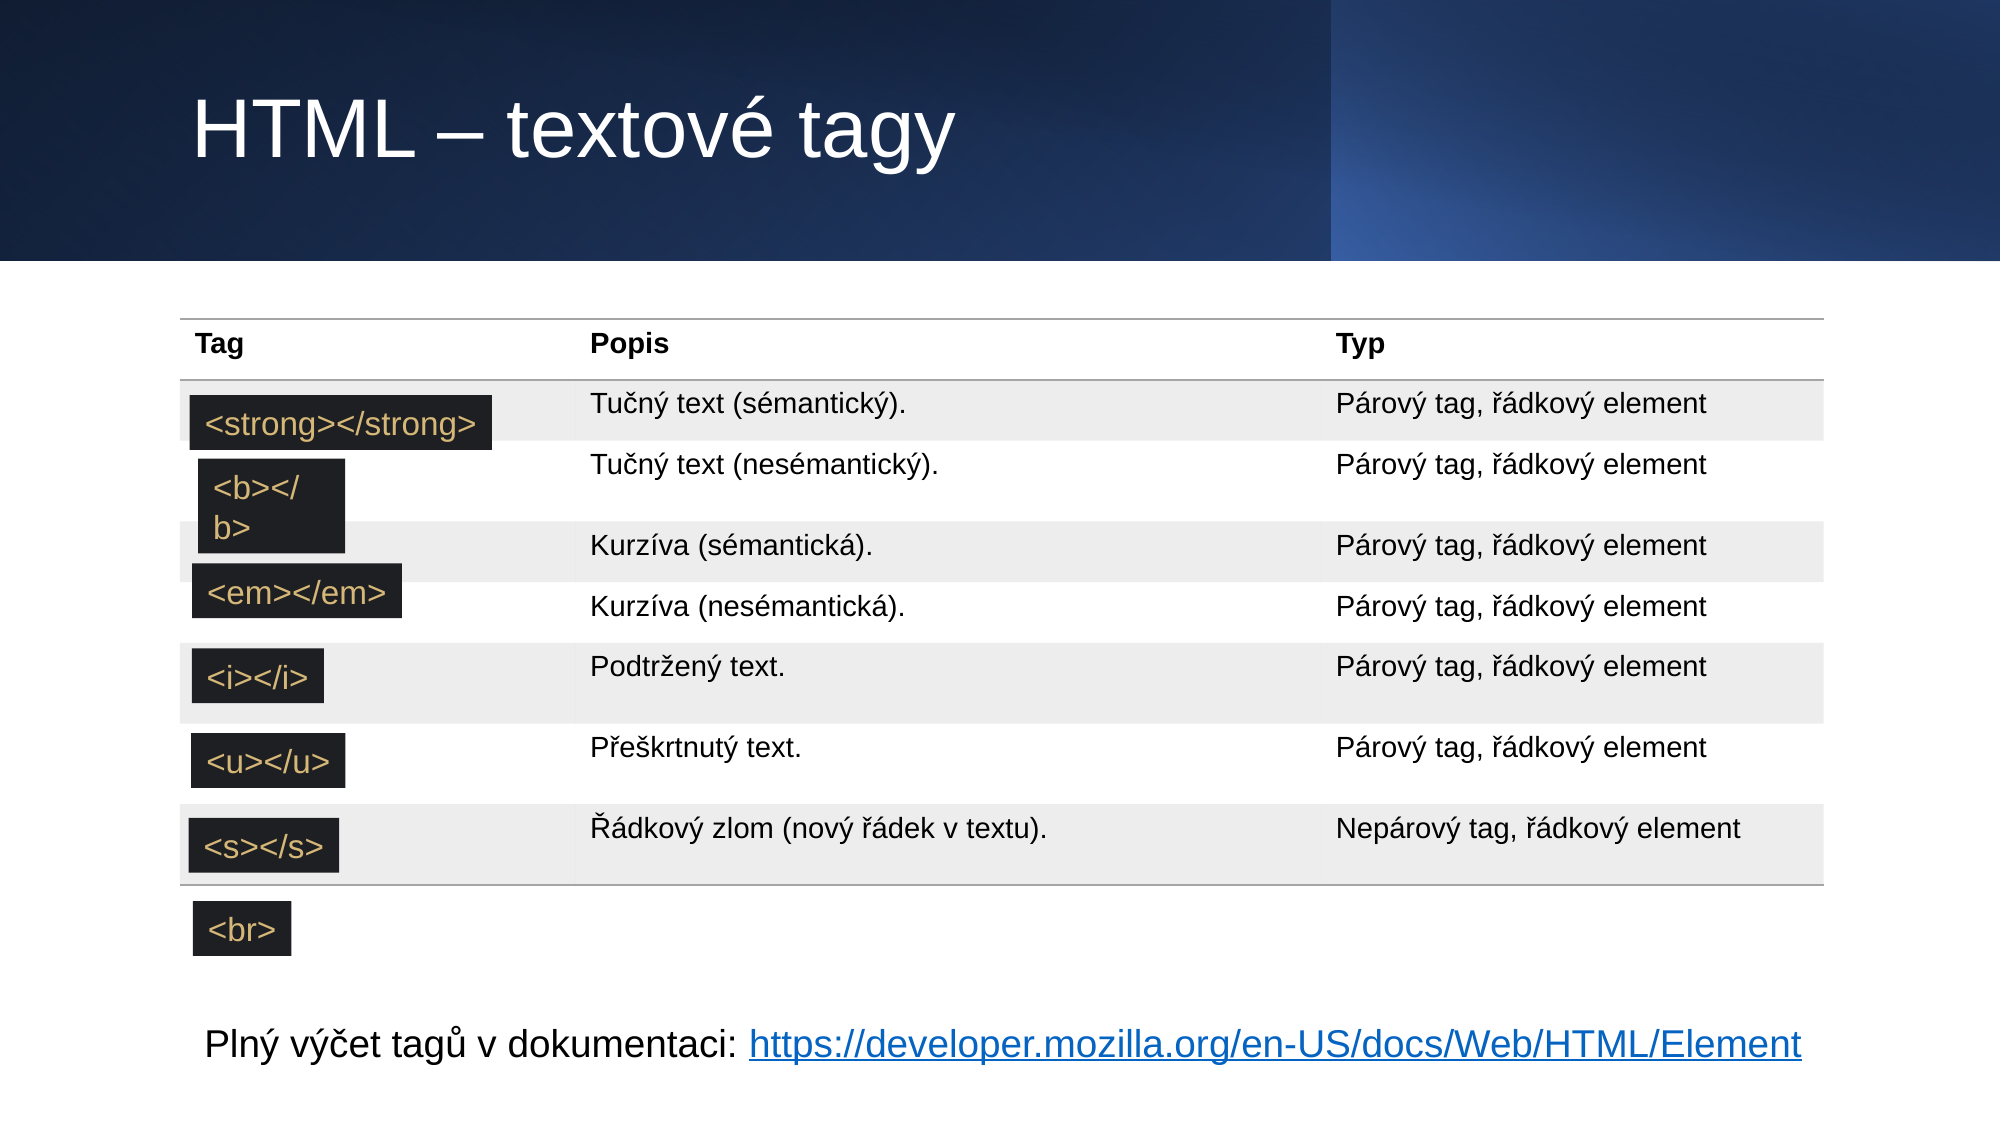

# HTML – textové tagy
| Tag | Popis | Typ |
| --- | --- | --- |
|  | Tučný text (sémantický). | Párový tag, řádkový element |
|  | Tučný text (nesémantický). | Párový tag, řádkový element |
|  | Kurzíva (sémantická). | Párový tag, řádkový element |
|  | Kurzíva (nesémantická). | Párový tag, řádkový element |
|  | Podtržený text. | Párový tag, řádkový element |
|  | Přeškrtnutý text. | Párový tag, řádkový element |
|  | Řádkový zlom (nový řádek v textu). | Nepárový tag, řádkový element |
<strong></strong>
<b></b>
<em></em>
<i></i>
<u></u>
<s></s>
<br>
Plný výčet tagů v dokumentaci: https://developer.mozilla.org/en-US/docs/Web/HTML/Element